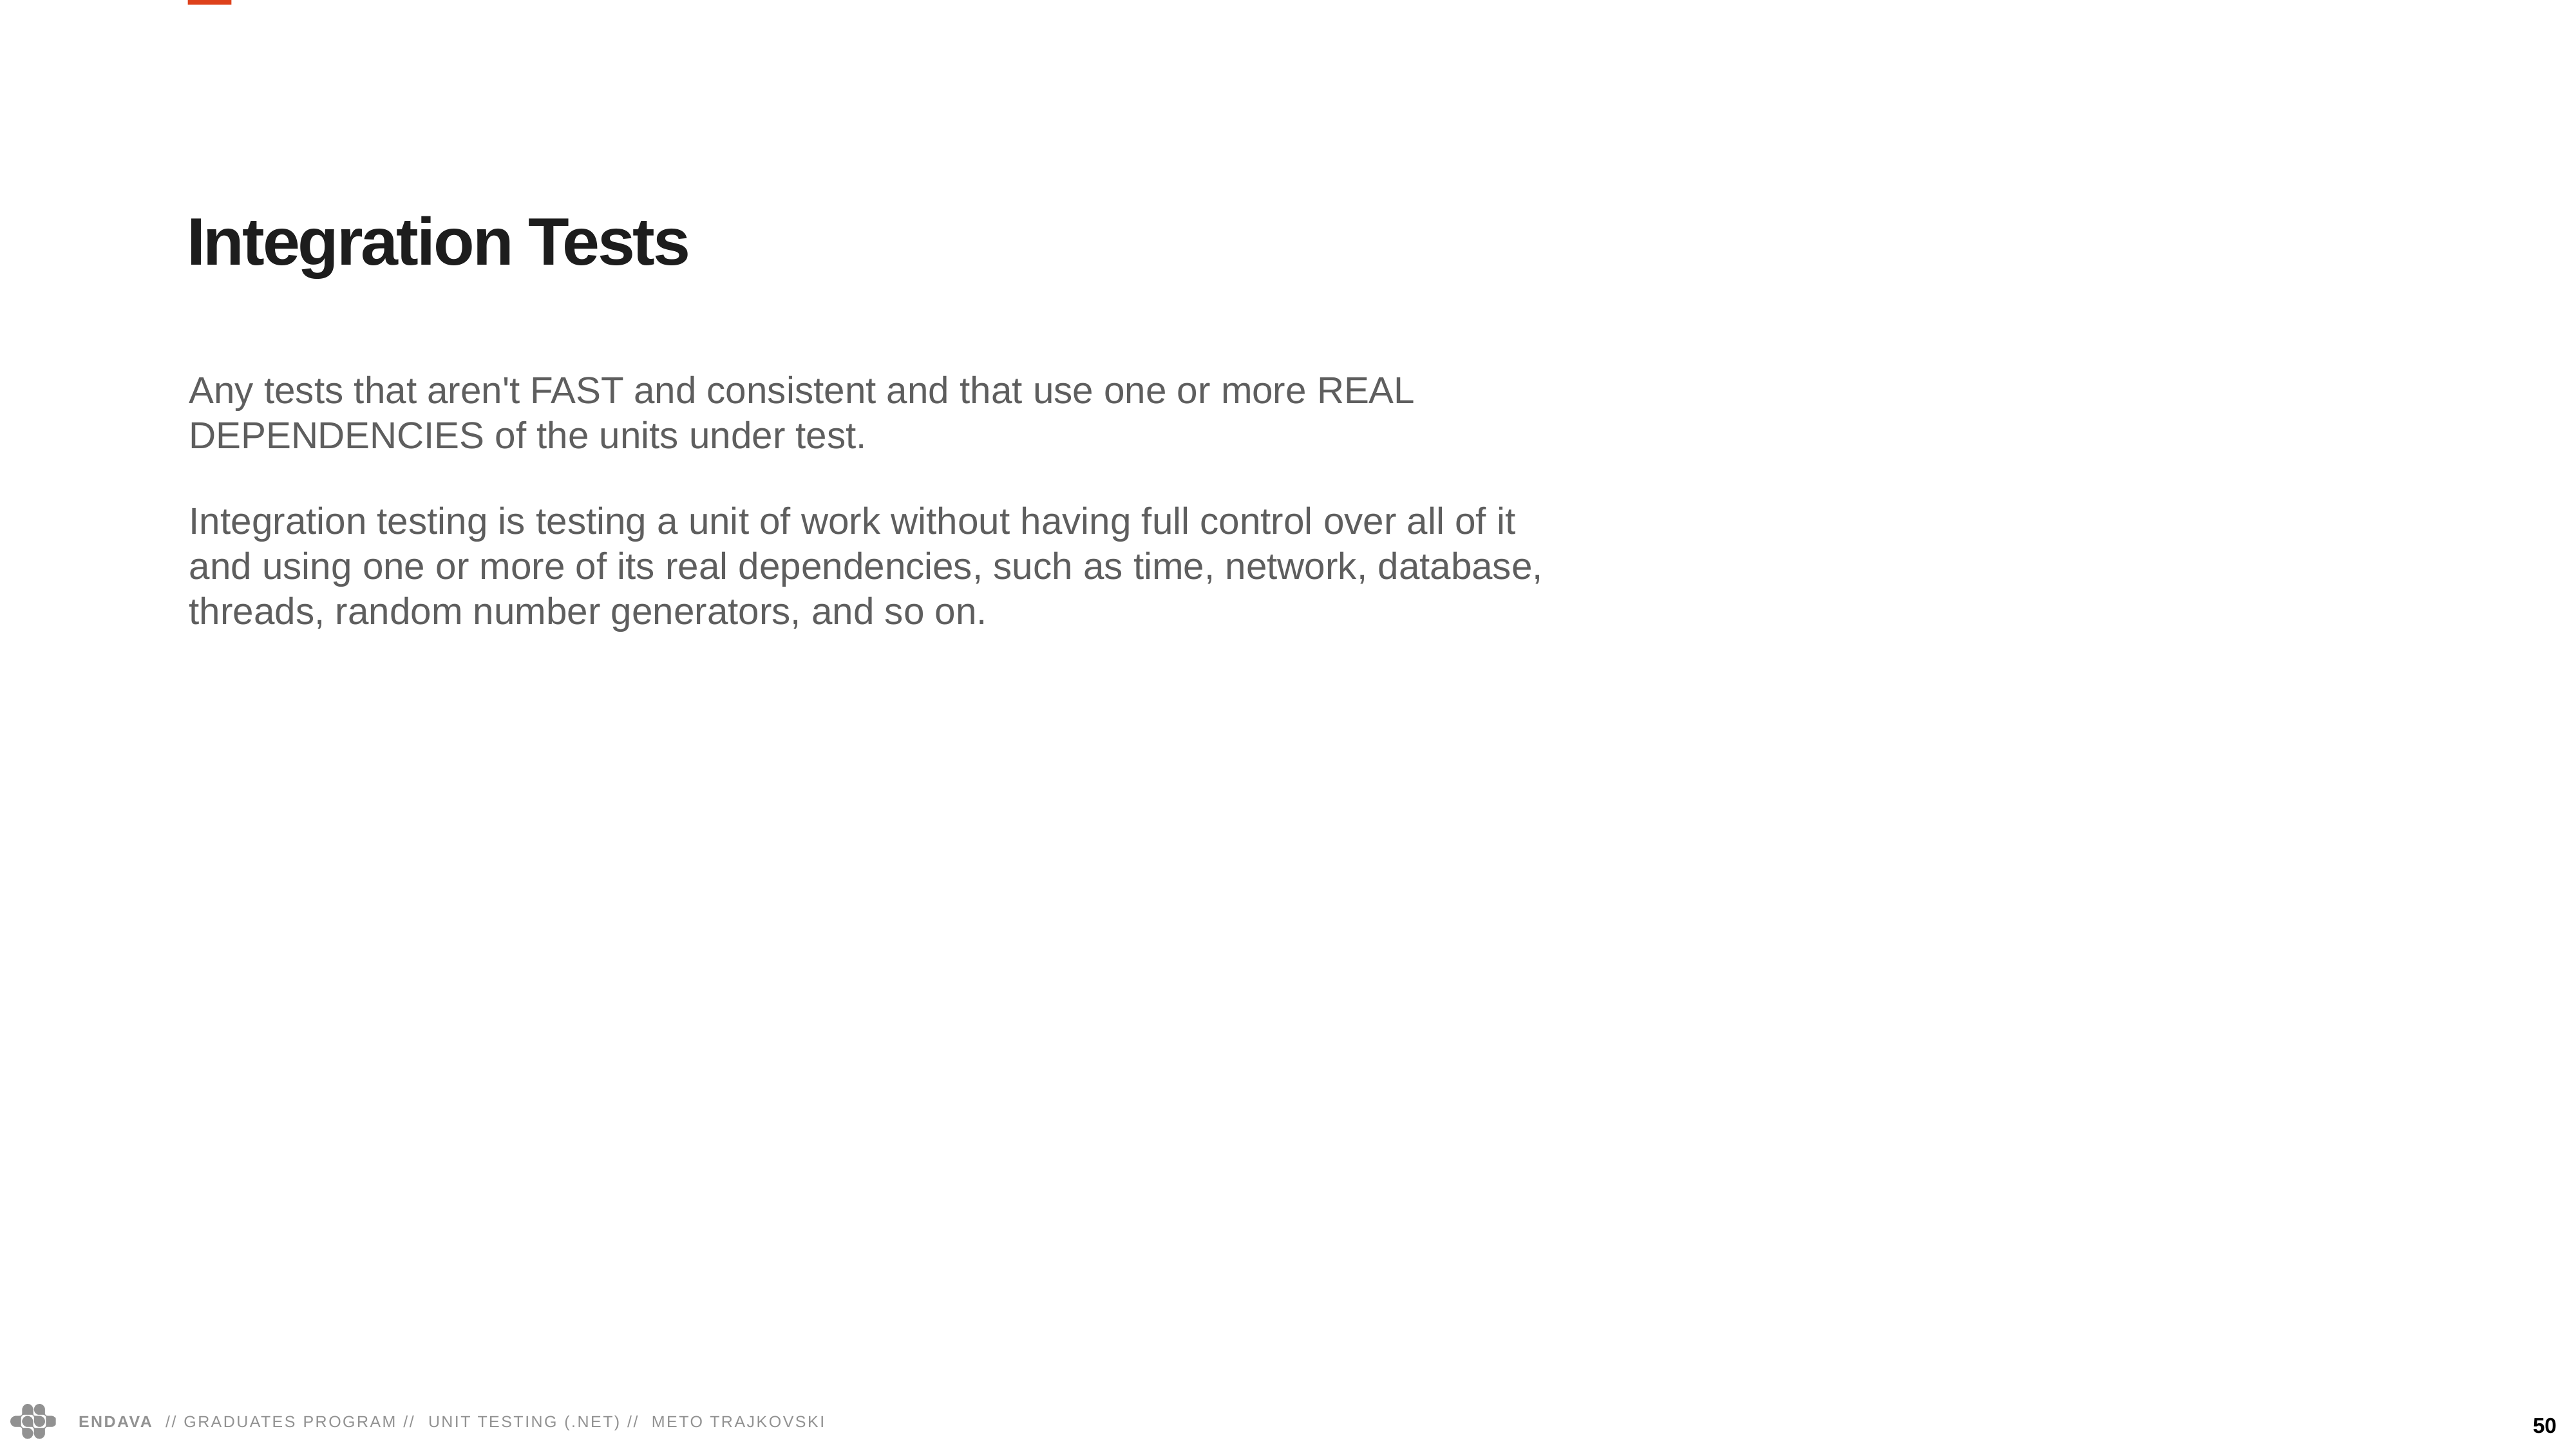

Integration Tests
Any tests that aren't FAST and consistent and that use one or more REAL DEPENDENCIES of the units under test.
Integration testing is testing a unit of work without having full control over all of it and using one or more of its real dependencies, such as time, network, database, threads, random number generators, and so on.
50